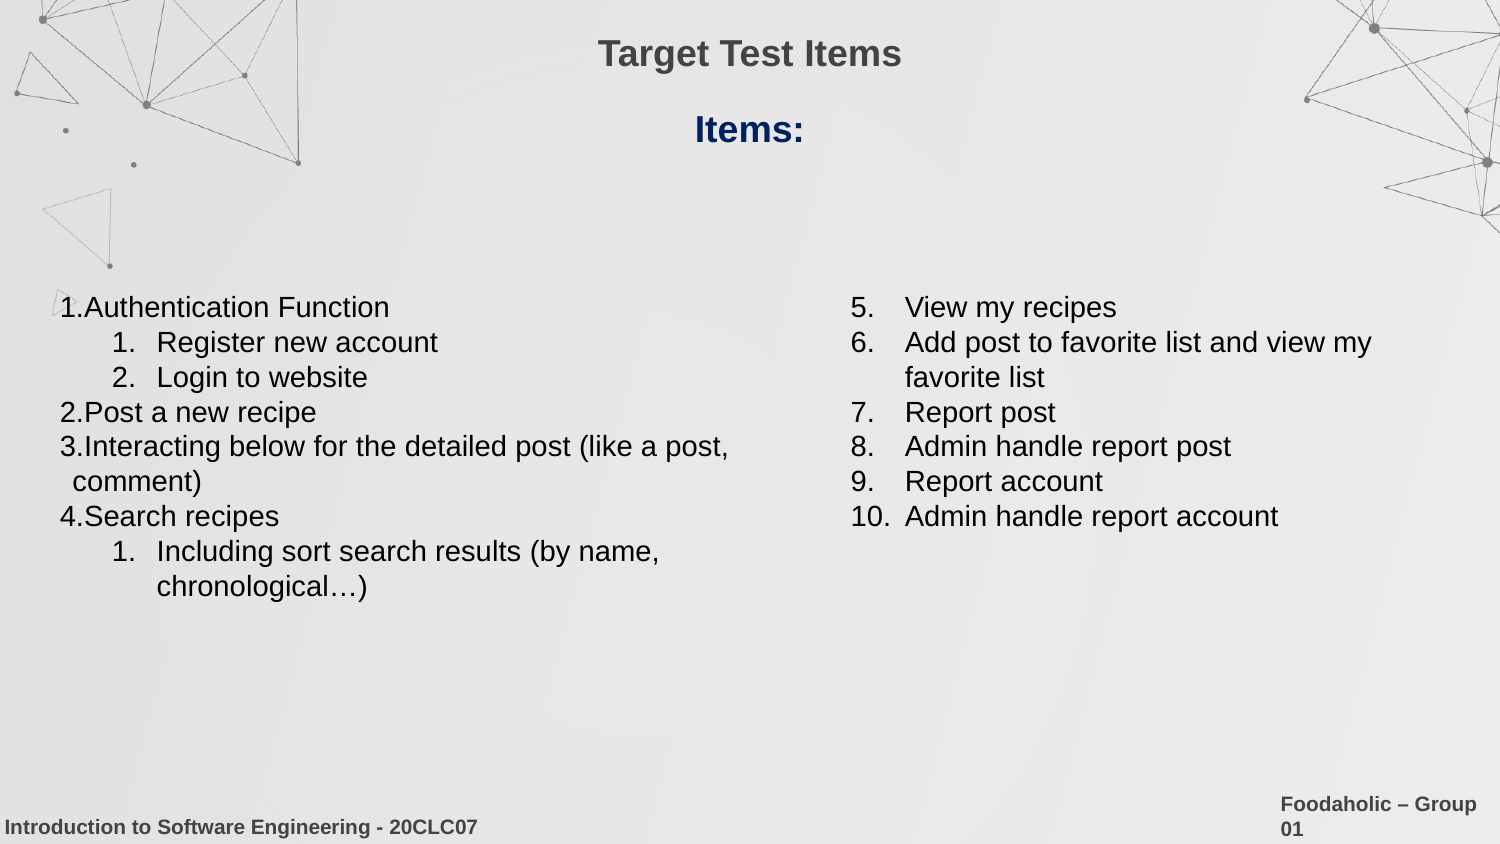

Target Test Items
# Items:
Authentication Function
Register new account
Login to website
Post a new recipe
Interacting below for the detailed post (like a post, comment)
Search recipes
Including sort search results (by name, chronological…)
View my recipes
Add post to favorite list and view my favorite list
Report post
Admin handle report post
Report account
Admin handle report account
Introduction to Software Engineering - 20CLC07
Foodaholic – Group 01